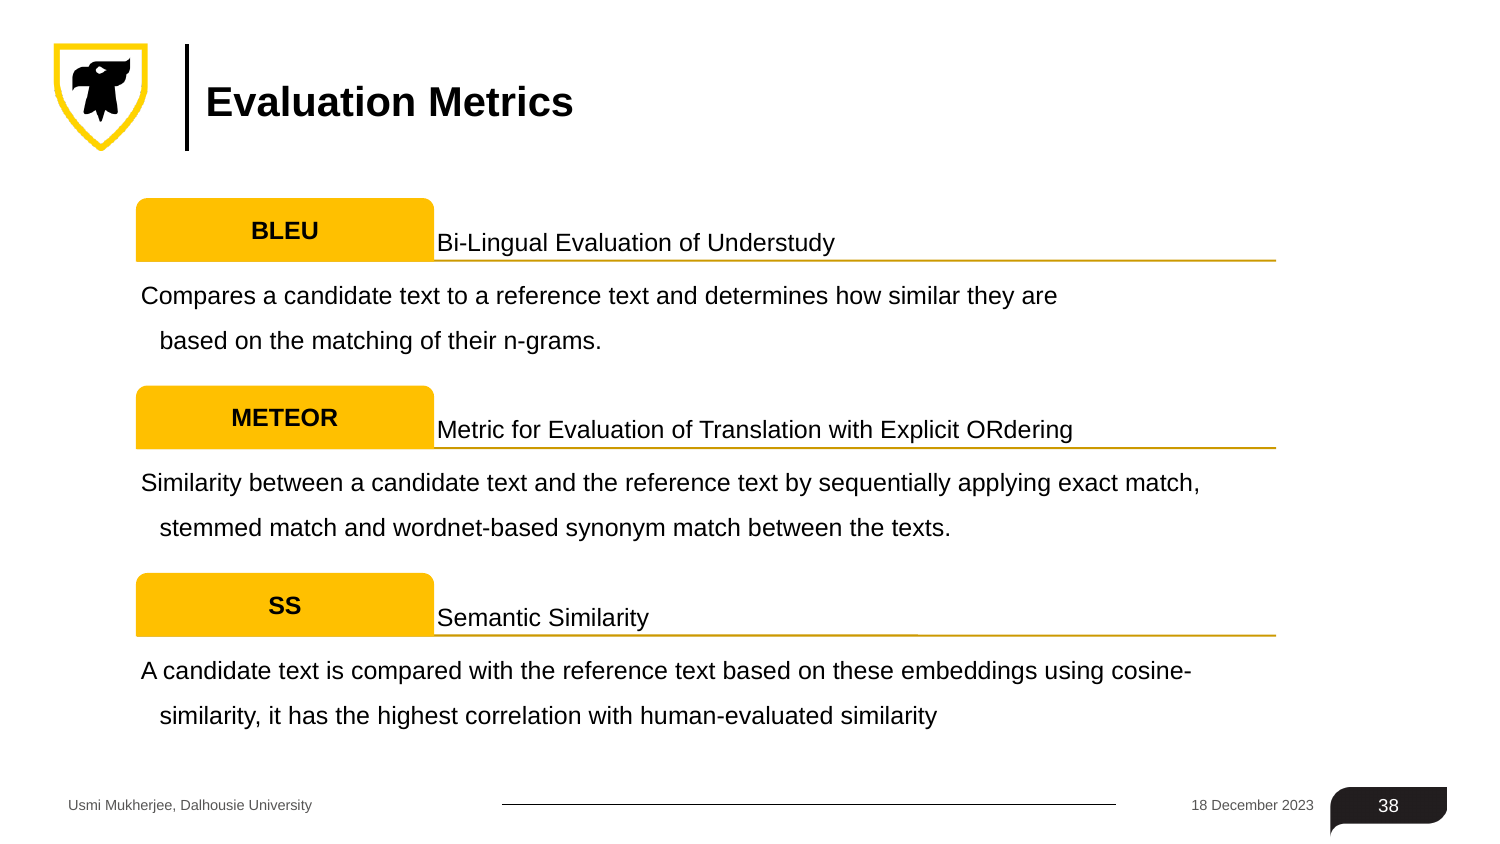

# Evaluation Metrics
Bi-Lingual Evaluation of Understudy
BLEU
Compares a candidate text to a reference text and determines how similar they are
based on the matching of their n-grams.
Metric for Evaluation of Translation with Explicit ORdering
METEOR
Similarity between a candidate text and the reference text by sequentially applying exact match, stemmed match and wordnet-based synonym match between the texts.
Semantic Similarity
SS
A candidate text is compared with the reference text based on these embeddings using cosine-similarity, it has the highest correlation with human-evaluated similarity
Usmi Mukherjee, Dalhousie University
18 December 2023
38